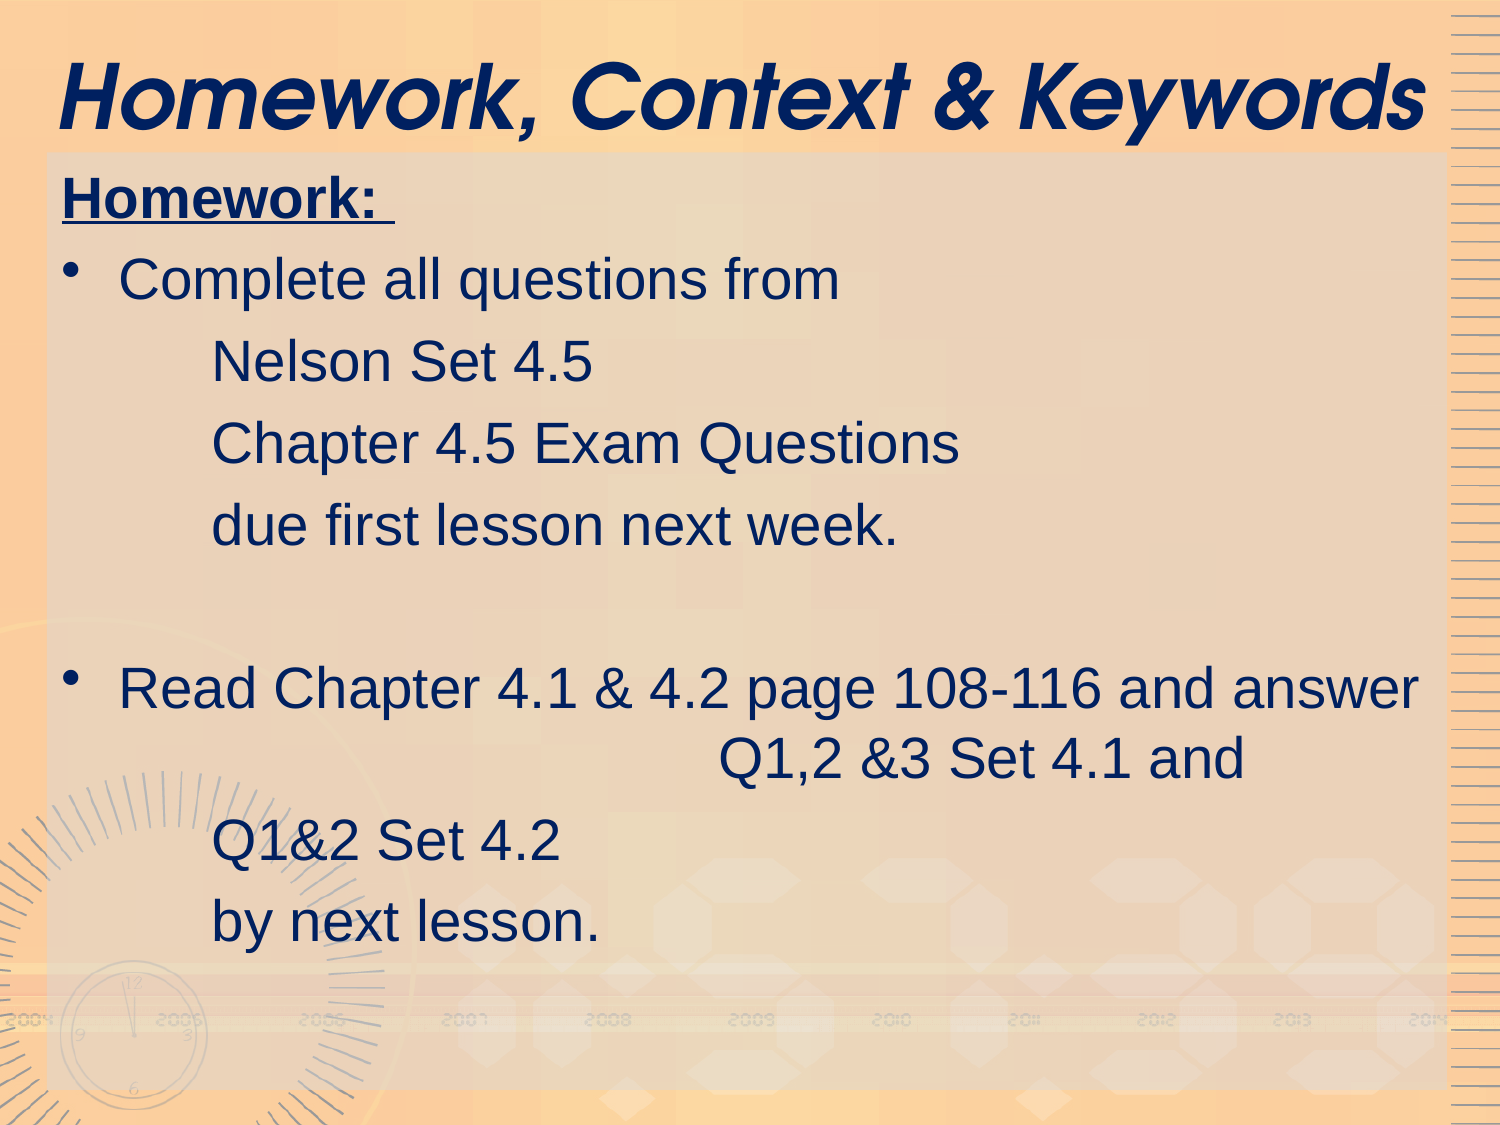

# Homework, Context & Keywords
Homework:
Complete all questions from
	Nelson Set 4.5
	Chapter 4.5 Exam Questions
	due first lesson next week.

Read Chapter 4.1 & 4.2 page 108-116 and answer                                	Q1,2 &3 Set 4.1 and
	Q1&2 Set 4.2
	by next lesson.